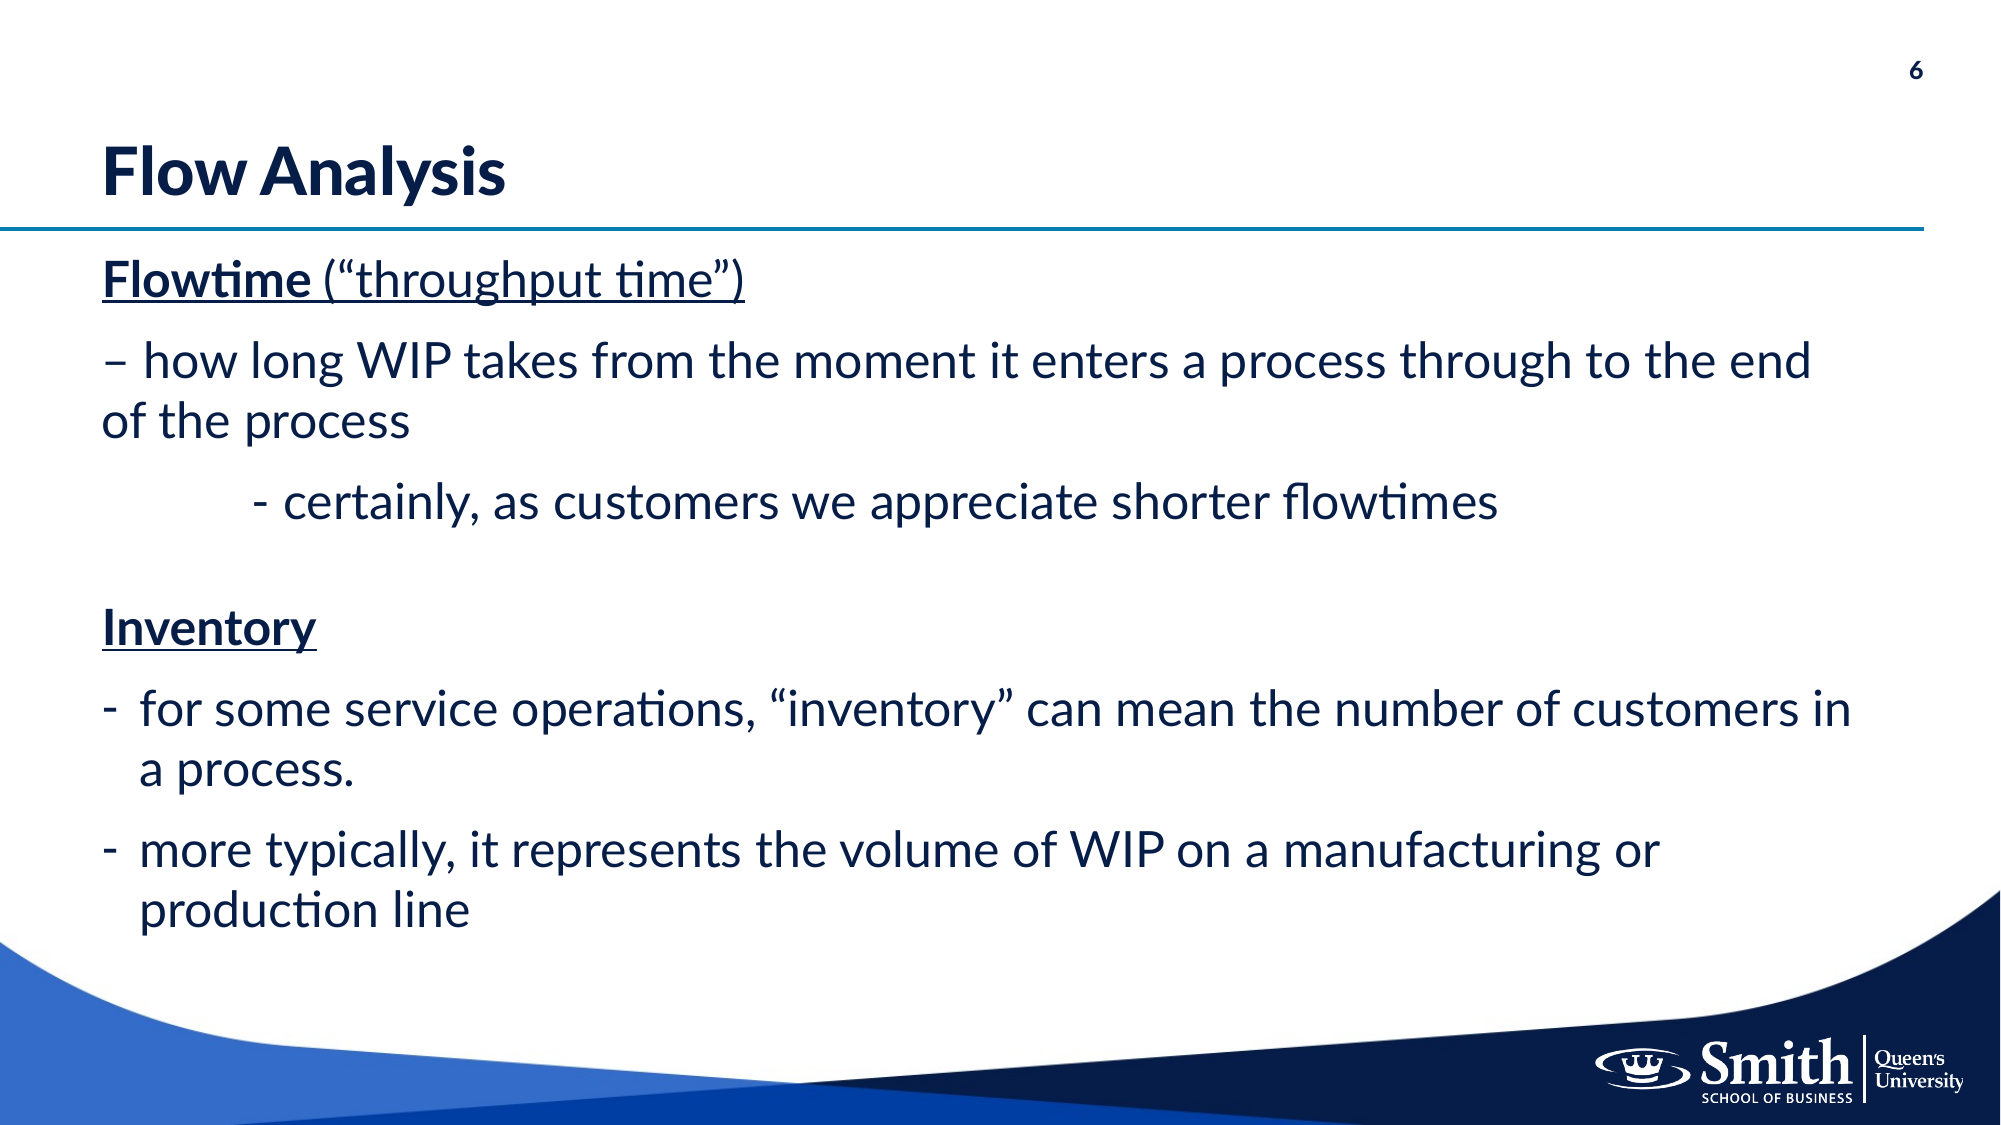

# Flow Analysis
Flowtime (“throughput time”)
– how long WIP takes from the moment it enters a process through to the end of the process
	- certainly, as customers we appreciate shorter flowtimes

Inventory
for some service operations, “inventory” can mean the number of customers in a process.
more typically, it represents the volume of WIP on a manufacturing or production line